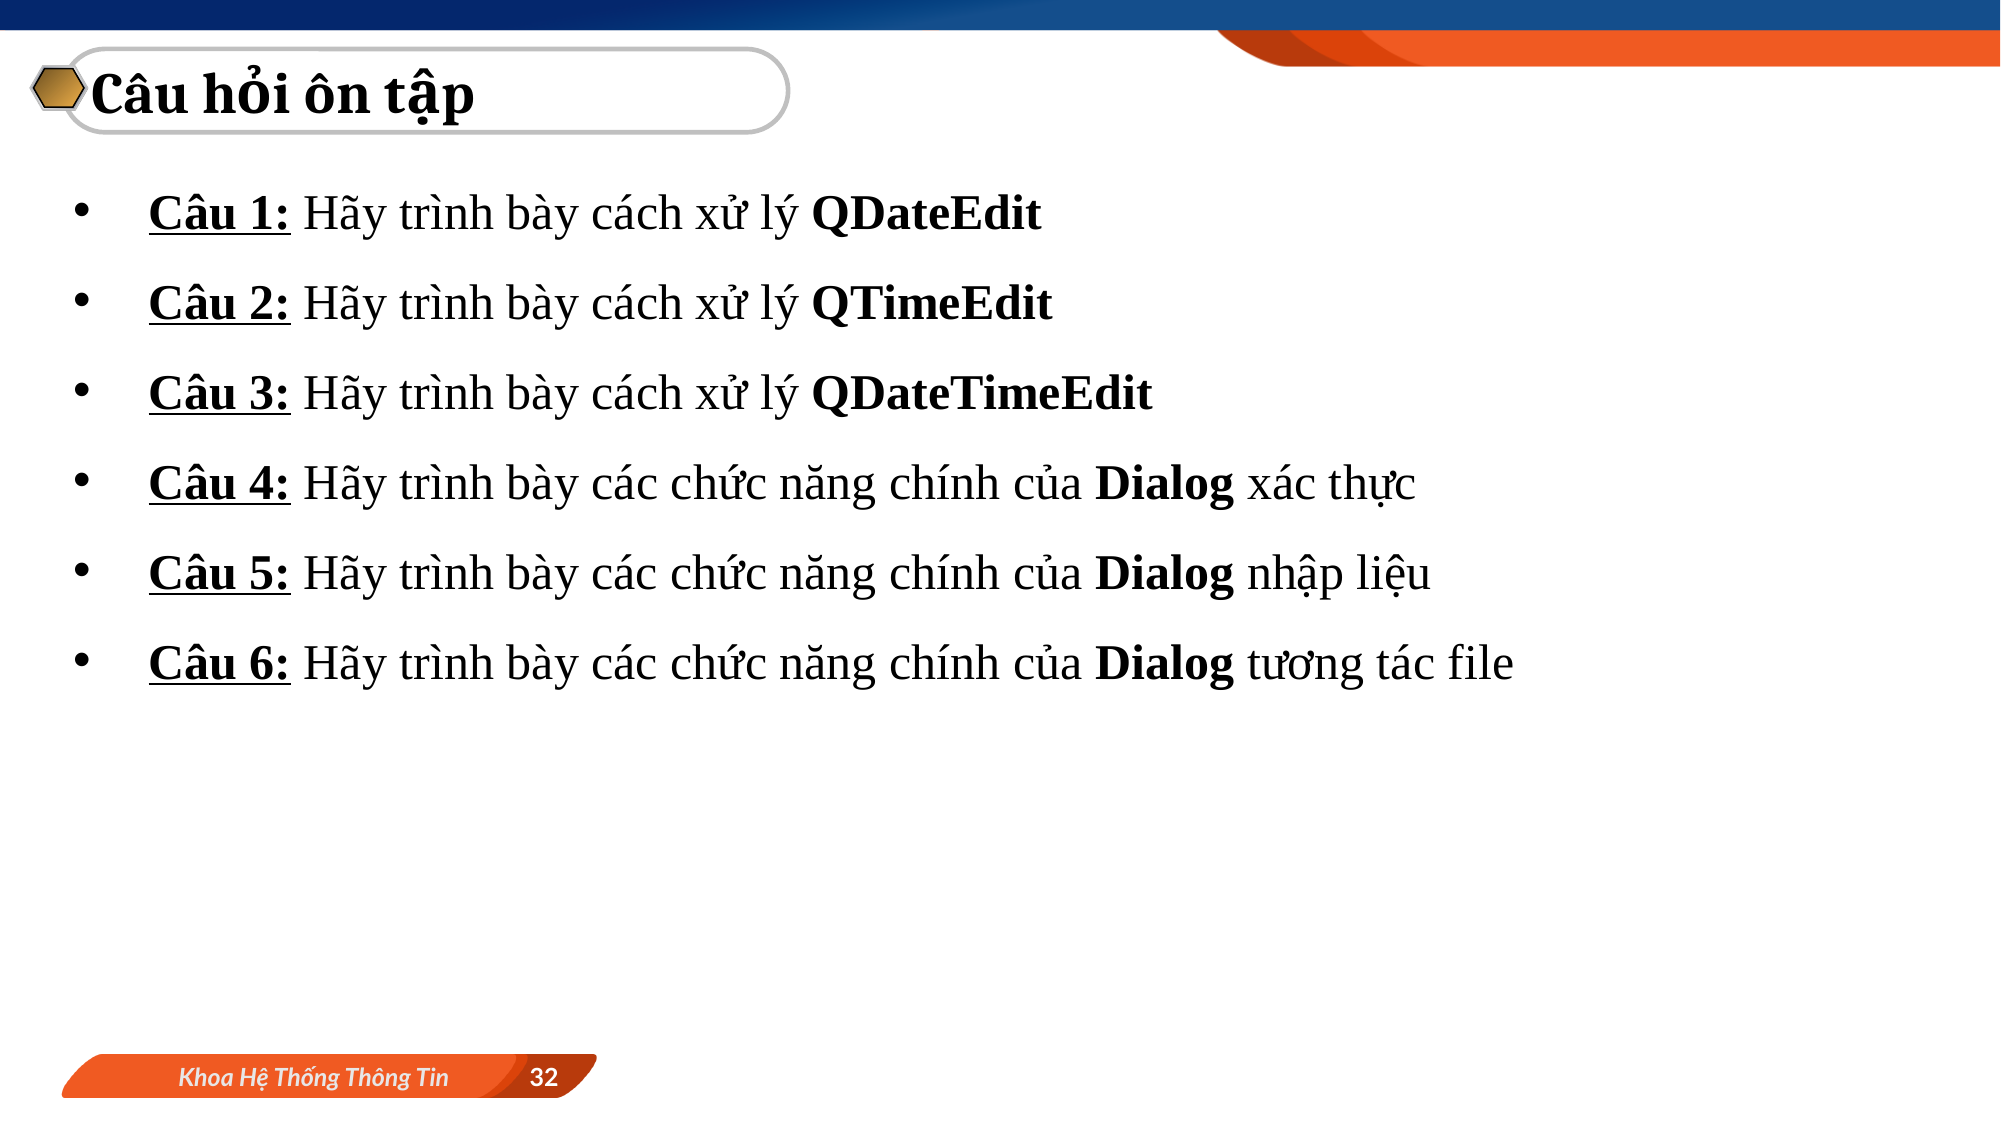

Câu hỏi ôn tập

Câu 1: Hãy trình bày cách xử lý QDateEdit
Câu 2: Hãy trình bày cách xử lý QTimeEdit
Câu 3: Hãy trình bày cách xử lý QDateTimeEdit
Câu 4: Hãy trình bày các chức năng chính của Dialog xác thực
Câu 5: Hãy trình bày các chức năng chính của Dialog nhập liệu
Câu 6: Hãy trình bày các chức năng chính của Dialog tương tác file
32
Khoa Hệ Thống Thông Tin